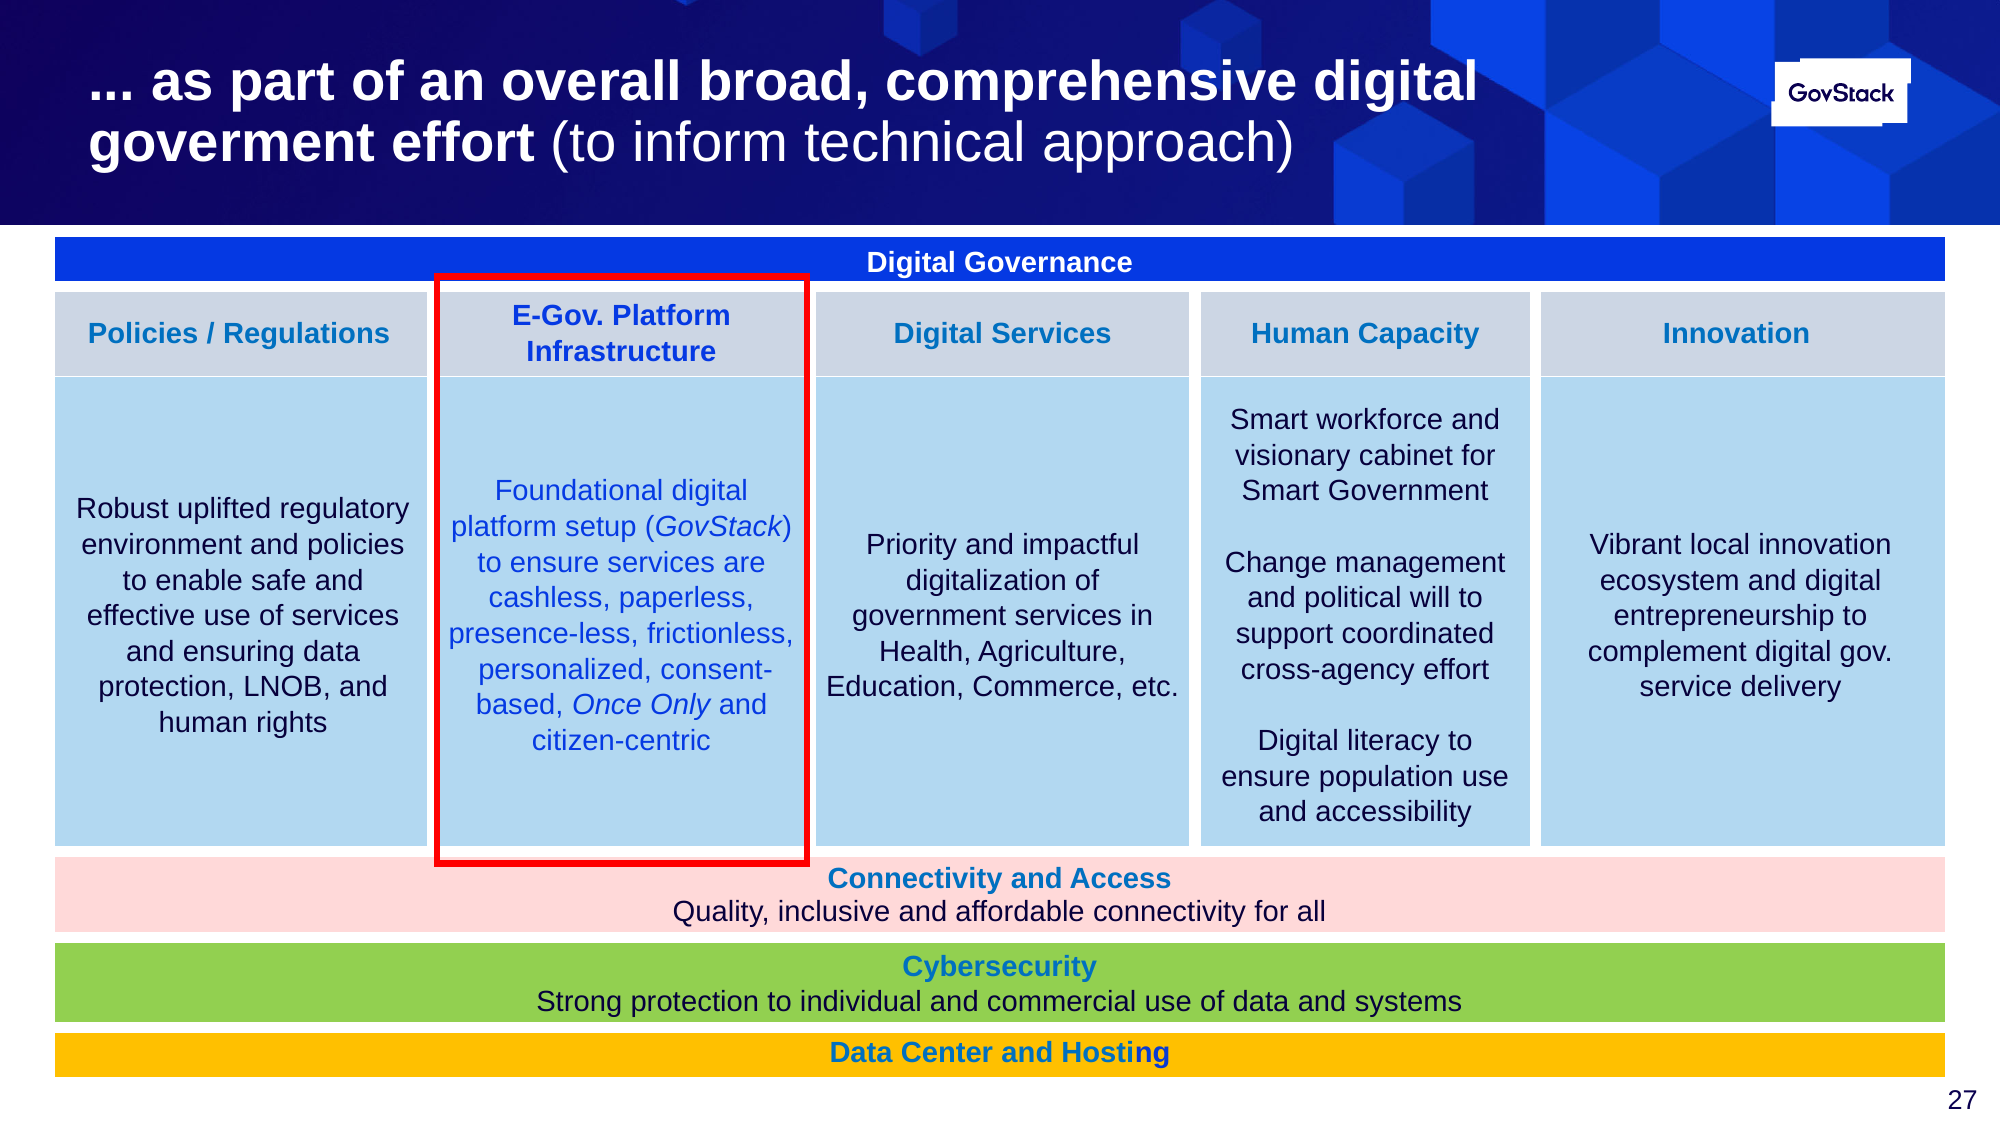

# ... as part of an overall broad, comprehensive digital goverment effort (to inform technical approach)
| Digital Governance |  |  |  |  |
| --- | --- | --- | --- | --- |
| Policies / Regulations | E-Gov. Platform Infrastructure | Digital Services | Human Capacity | Innovation |
| Robust uplifted regulatory environment and policies to enable safe and effective use of services and ensuring data protection, LNOB, and human rights | Foundational digital platform setup (GovStack) to ensure services are cashless, paperless, presence-less, frictionless, personalized, consent-based, Once Only and citizen-centric | Priority and impactful digitalization of government services in Health, Agriculture, Education, Commerce, etc. | Smart workforce and visionary cabinet for Smart Government Change management and political will to support coordinated cross-agency effort Digital literacy to ensure population use and accessibility | Vibrant local innovation ecosystem and digital entrepreneurship to complement digital gov. service delivery |
| Connectivity and Access Quality, inclusive and affordable connectivity for all |  |  |  |  |
| Cybersecurity Strong protection to individual and commercial use of data and systems |  |  |  |  |
| Data Center and Hosting |  |  |  |  |

Capacity Building II
Interoperability and Government Tech Stack (exchange of data, trust and security, digital identity, Payments, etc.)
Digital Government Enterprise Architecture
Cybersecurity

27